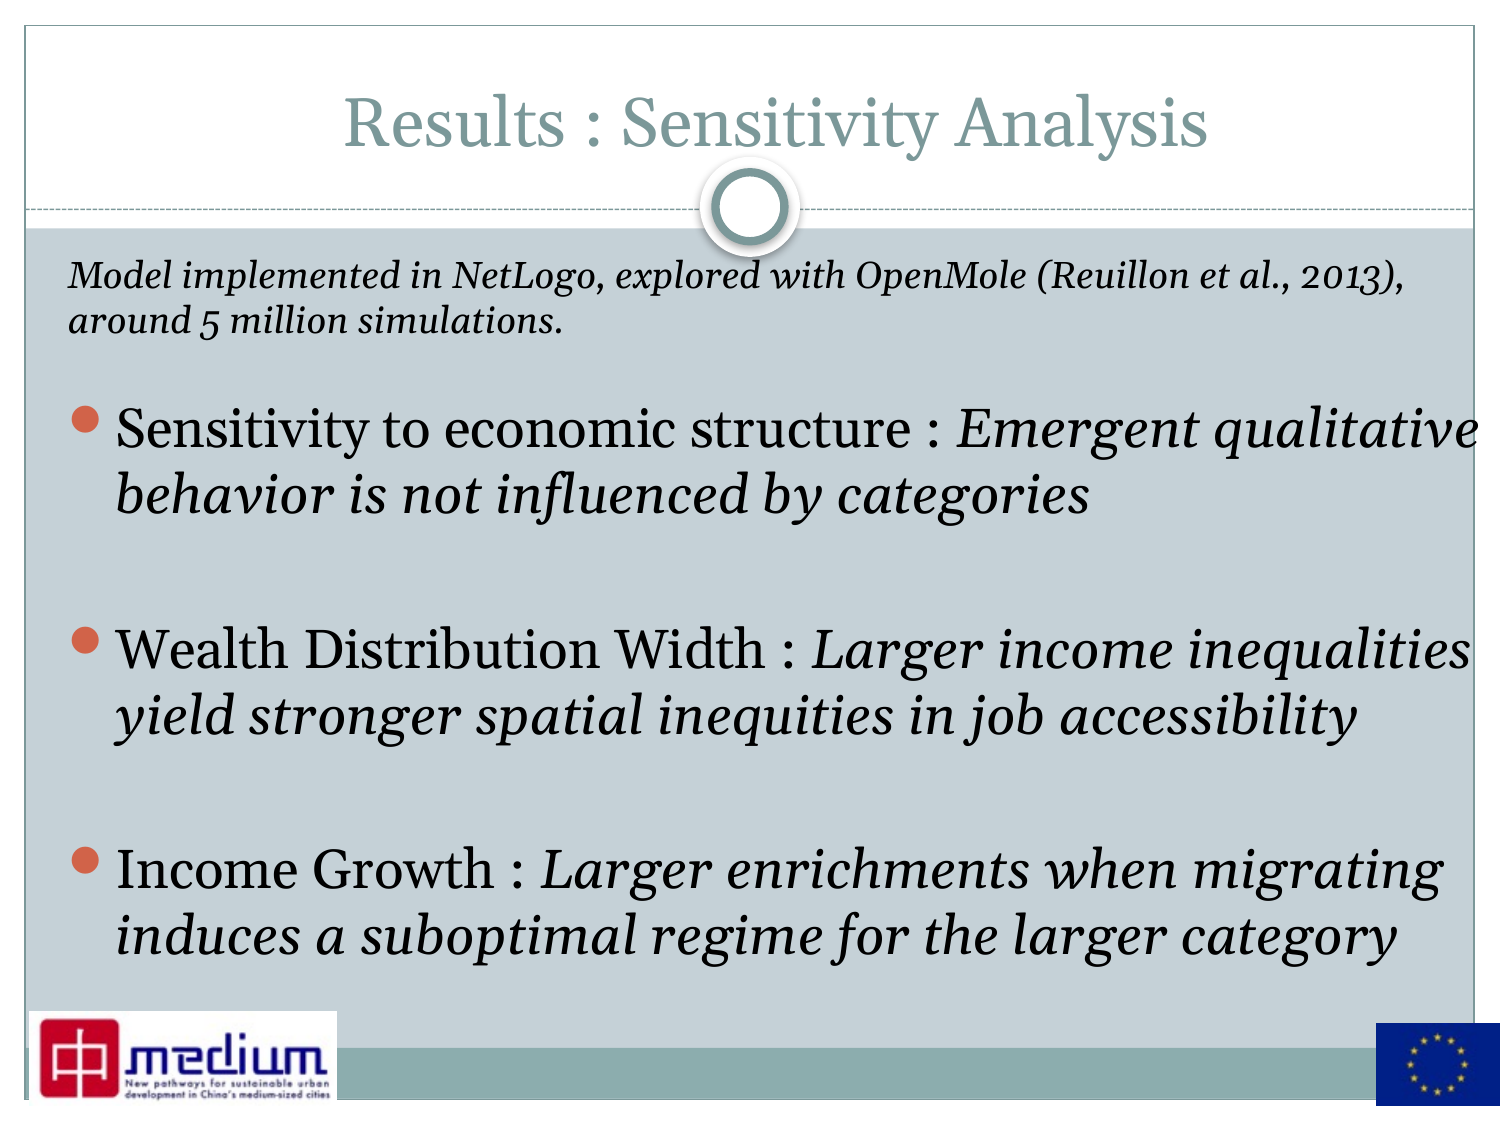

Results : Sensitivity Analysis
Model implemented in NetLogo, explored with OpenMole (Reuillon et al., 2013), around 5 million simulations.

Sensitivity to economic structure : Emergent qualitative behavior is not influenced by categories

Wealth Distribution Width : Larger income inequalities yield stronger spatial inequities in job accessibility

Income Growth : Larger enrichments when migrating induces a suboptimal regime for the larger category